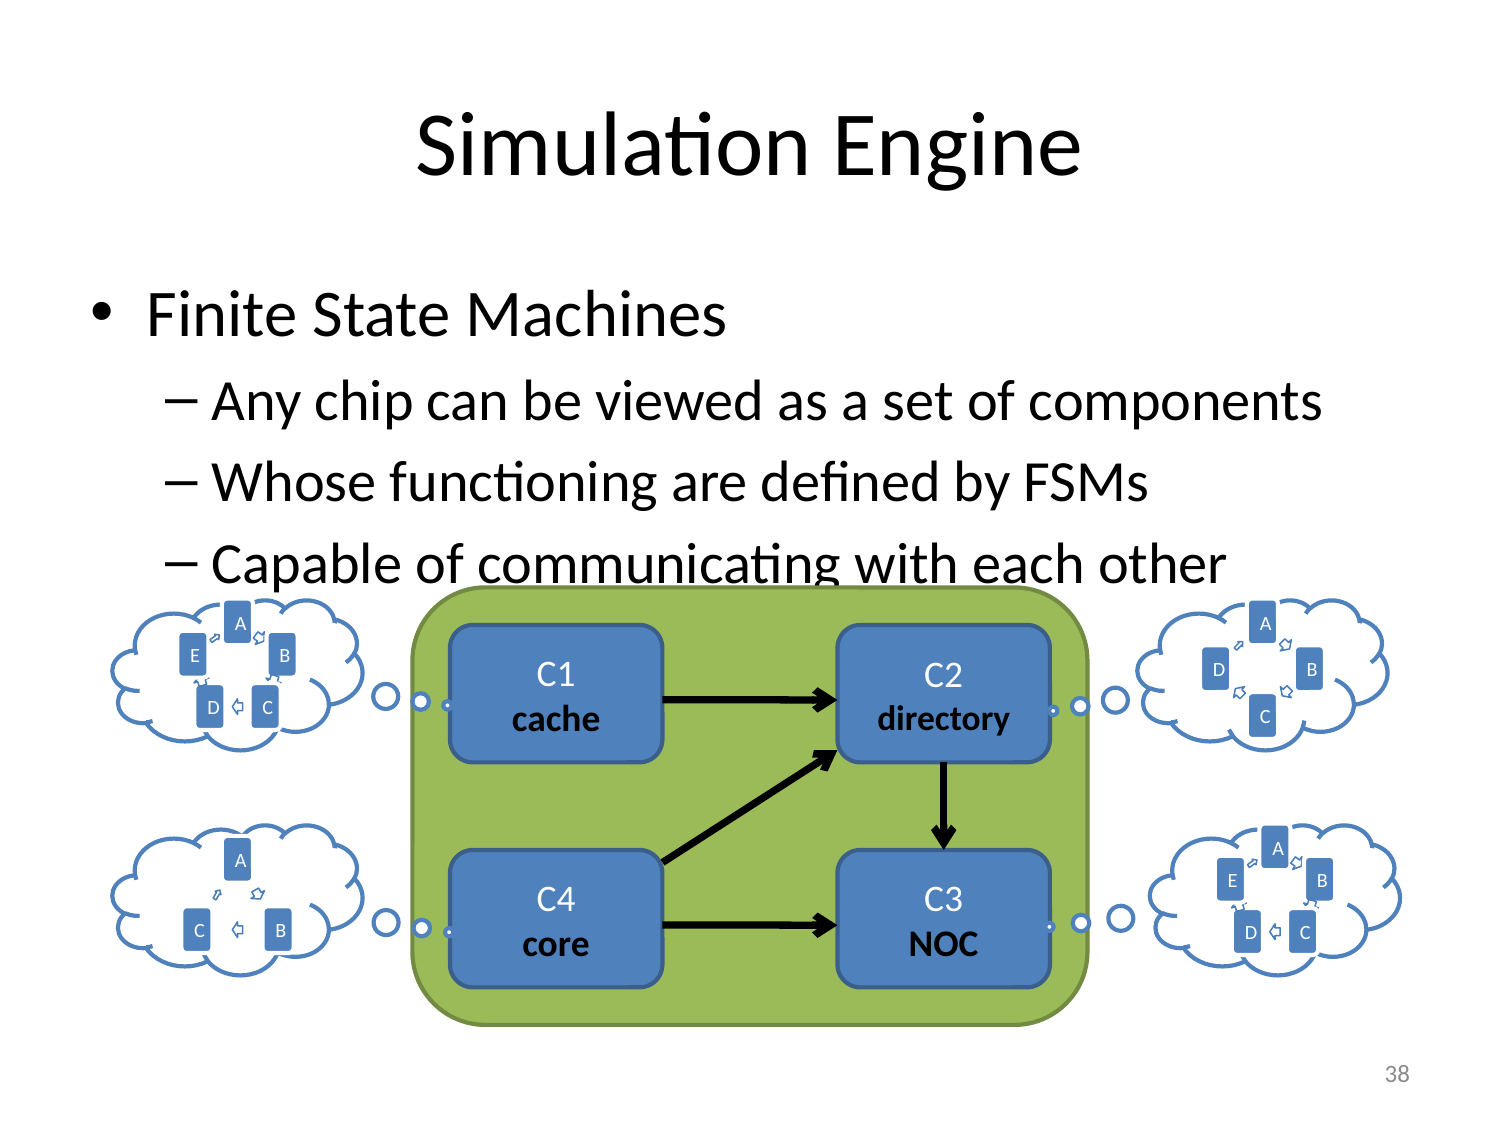

# Simulation Engine
Finite State Machines
Any chip can be viewed as a set of components
Whose functioning are defined by FSMs
Capable of communicating with each other

A
B
C
E
D
A
B
C
D

C1
cache
C2
directory
A
B
C
E
D
A
B
C

C4
core
C3
NOC
38